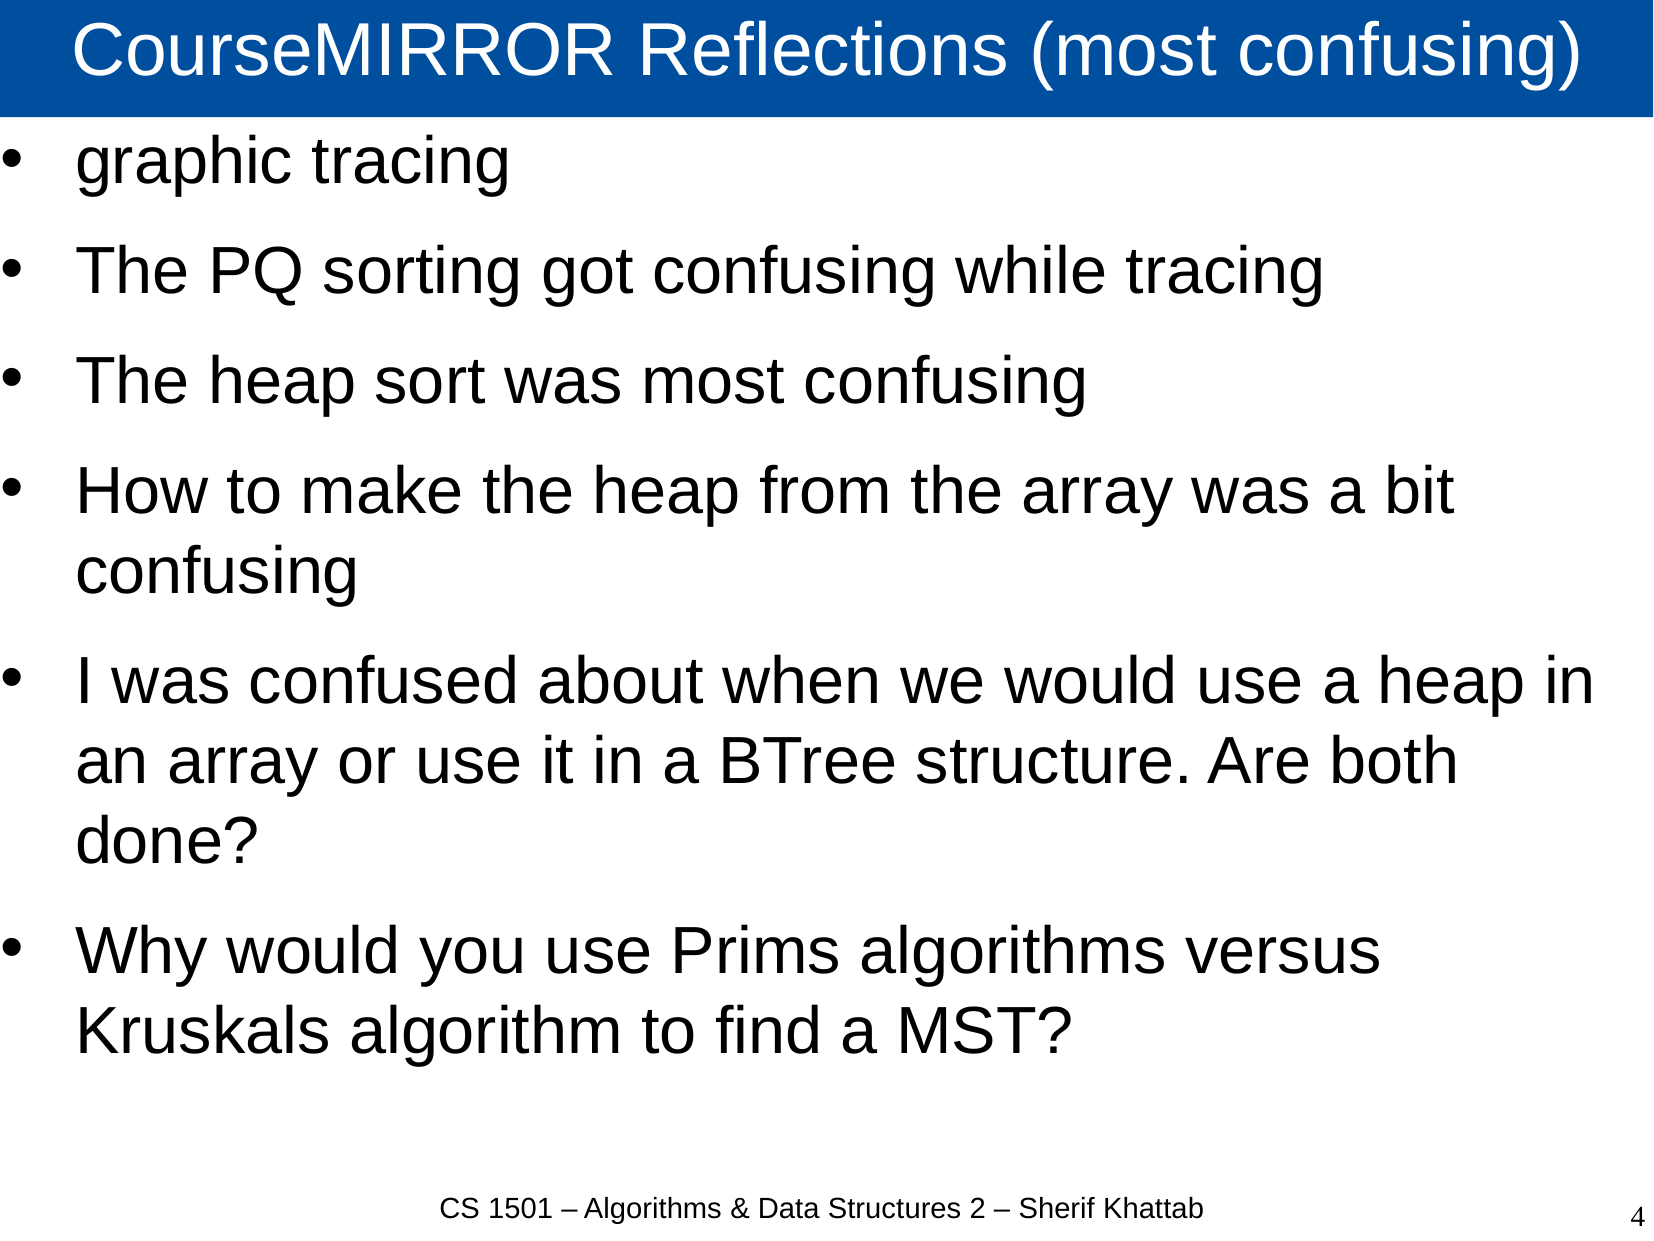

# CourseMIRROR Reflections (most confusing)
graphic tracing
The PQ sorting got confusing while tracing
The heap sort was most confusing
How to make the heap from the array was a bit confusing
I was confused about when we would use a heap in an array or use it in a BTree structure. Are both done?
Why would you use Prims algorithms versus Kruskals algorithm to find a MST?
CS 1501 – Algorithms & Data Structures 2 – Sherif Khattab
4